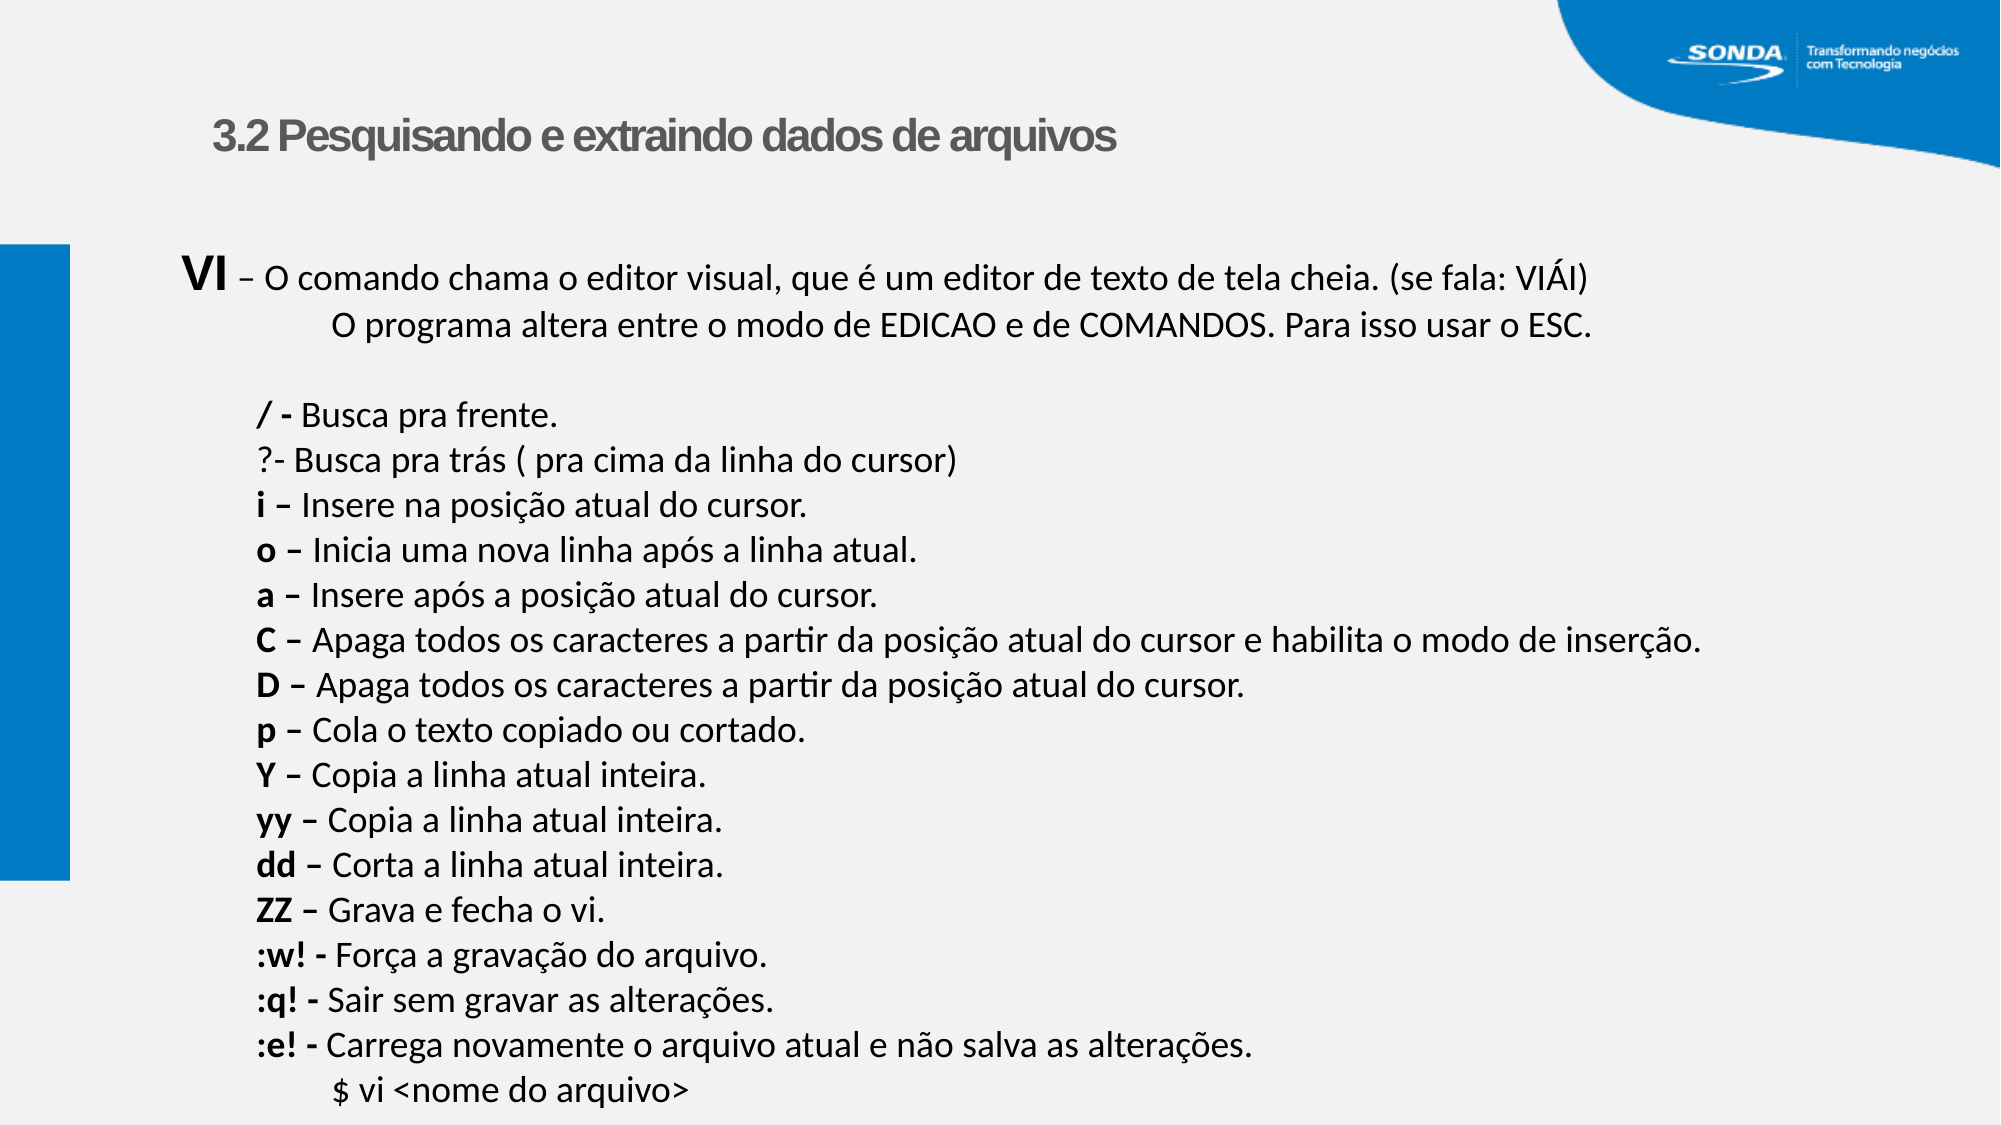

3.2 Pesquisando e extraindo dados de arquivos

VI – O comando chama o editor visual, que é um editor de texto de tela cheia. (se fala: VIÁI)
	O programa altera entre o modo de EDICAO e de COMANDOS. Para isso usar o ESC.

/ - Busca pra frente.
?- Busca pra trás ( pra cima da linha do cursor)
i – Insere na posição atual do cursor.
o – Inicia uma nova linha após a linha atual.
a – Insere após a posição atual do cursor.
C – Apaga todos os caracteres a partir da posição atual do cursor e habilita o modo de inserção.
D – Apaga todos os caracteres a partir da posição atual do cursor.
p – Cola o texto copiado ou cortado.
Y – Copia a linha atual inteira.
yy – Copia a linha atual inteira.
dd – Corta a linha atual inteira.
ZZ – Grava e fecha o vi.
:w! - Força a gravação do arquivo.
:q! - Sair sem gravar as alterações.
:e! - Carrega novamente o arquivo atual e não salva as alterações.
$ vi <nome do arquivo>